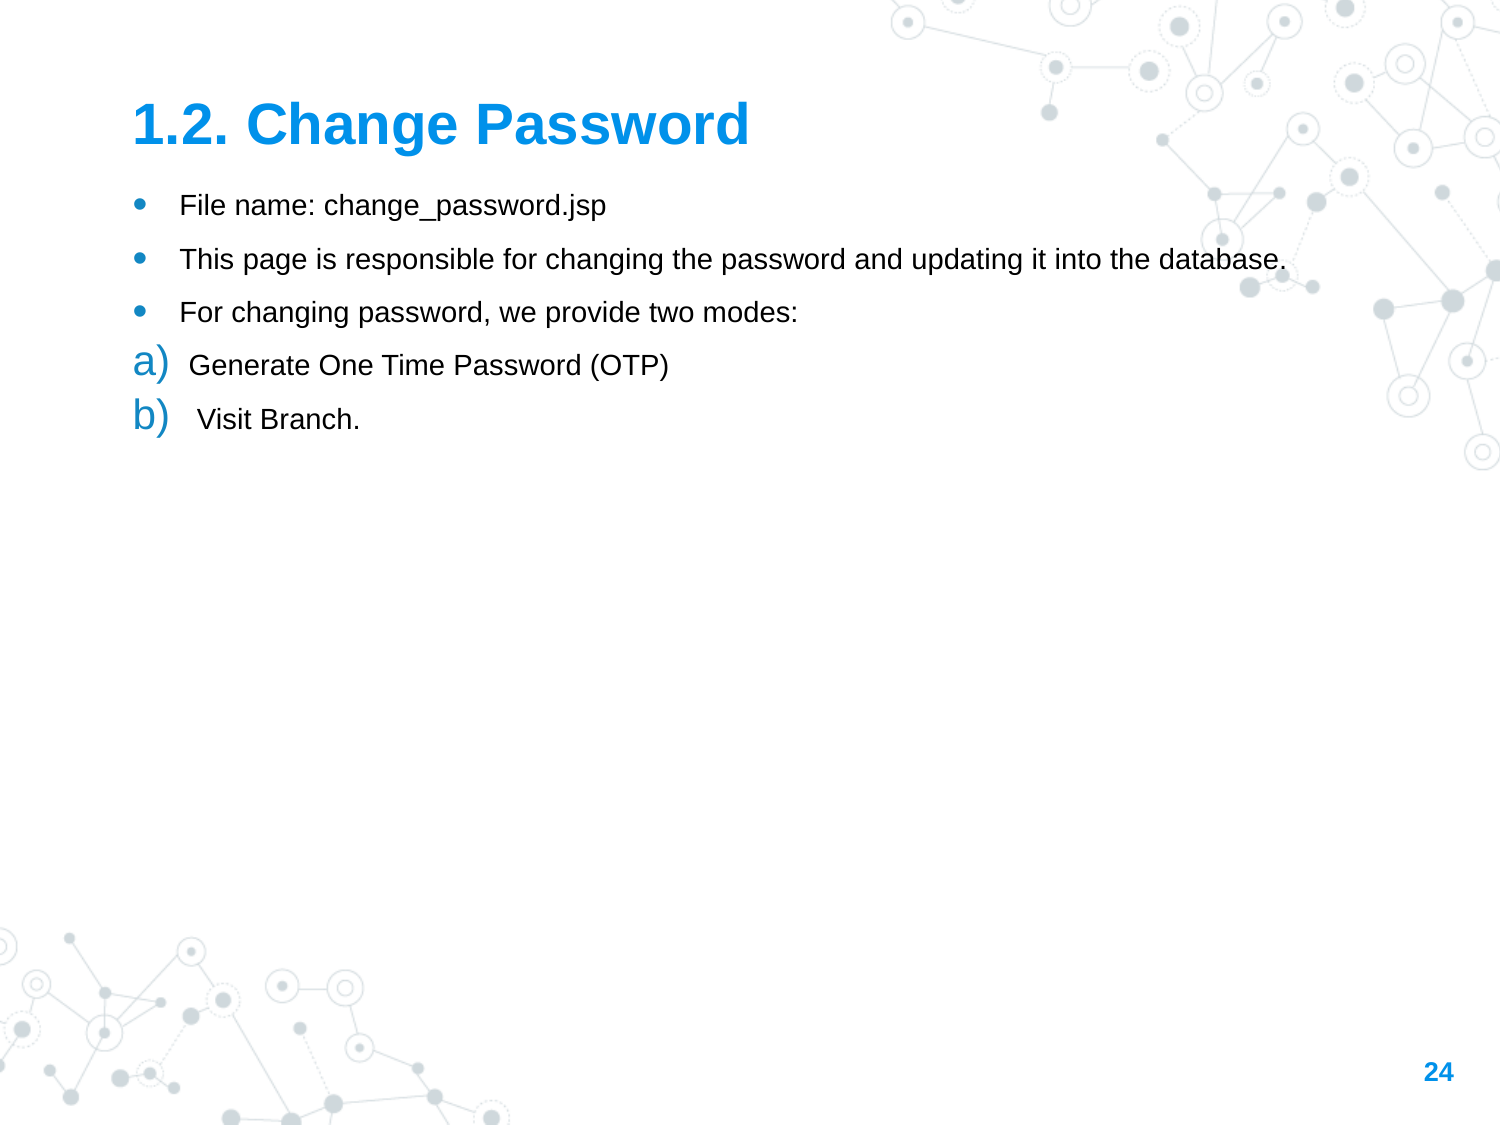

# 1.2. Change Password
File name: change_password.jsp
This page is responsible for changing the password and updating it into the database.
For changing password, we provide two modes:
Generate One Time Password (OTP)
 Visit Branch.
24